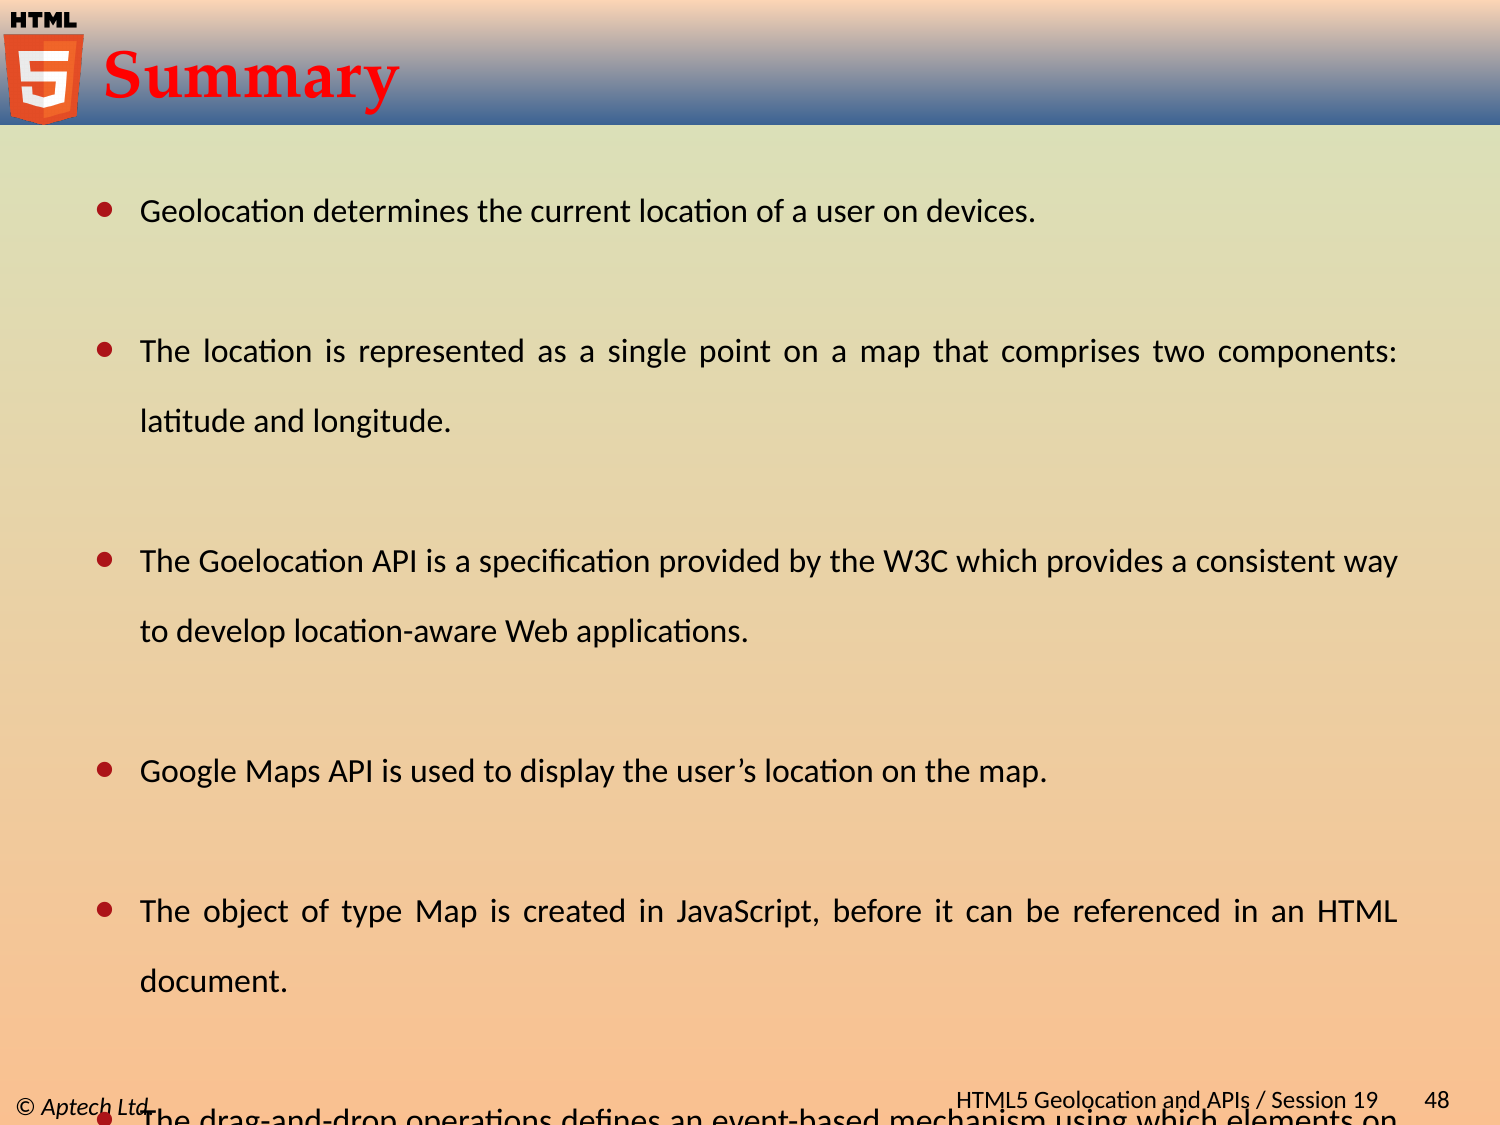

# Summary
Geolocation determines the current location of a user on devices.

The location is represented as a single point on a map that comprises two components: latitude and longitude.

The Goelocation API is a specification provided by the W3C which provides a consistent way to develop location-aware Web applications.

Google Maps API is used to display the user’s location on the map.

The object of type Map is created in JavaScript, before it can be referenced in an HTML document.

The drag-and-drop operations defines an event-based mechanism using which elements on a Web page can be copied, reordered, or deleted.

HTML5 supports offline Web applications that allow a user to work with them without being online.
HTML5 Geolocation and APIs / Session 19
48